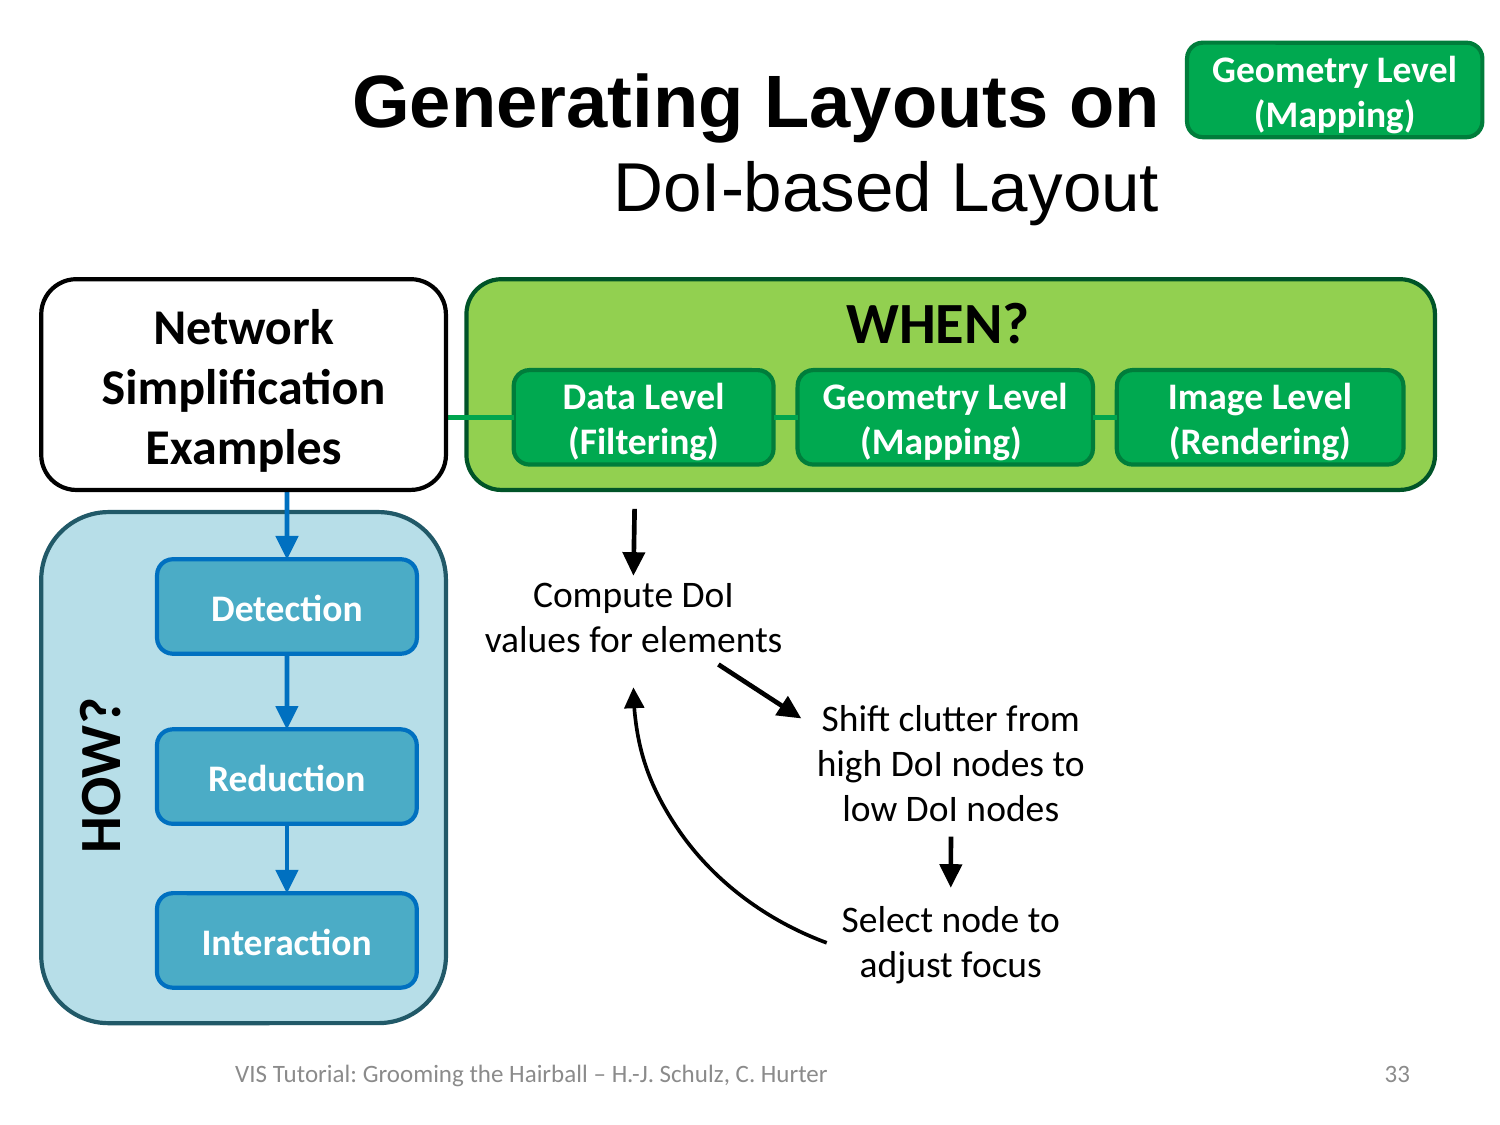

Geometry Level (Mapping)
# Generating Layouts on DoI-based Layout
WHEN?
Network Simplification
Examples

Data Level (Filtering)
Geometry Level (Mapping)
Image Level
(Rendering)

Detection
Compute DoI values for elements
Shift clutter from high DoI nodes to low DoI nodes
Reduction
HOW?
Select node to
adjust focus
Interaction
VIS Tutorial: Grooming the Hairball – H.-J. Schulz, C. Hurter
33